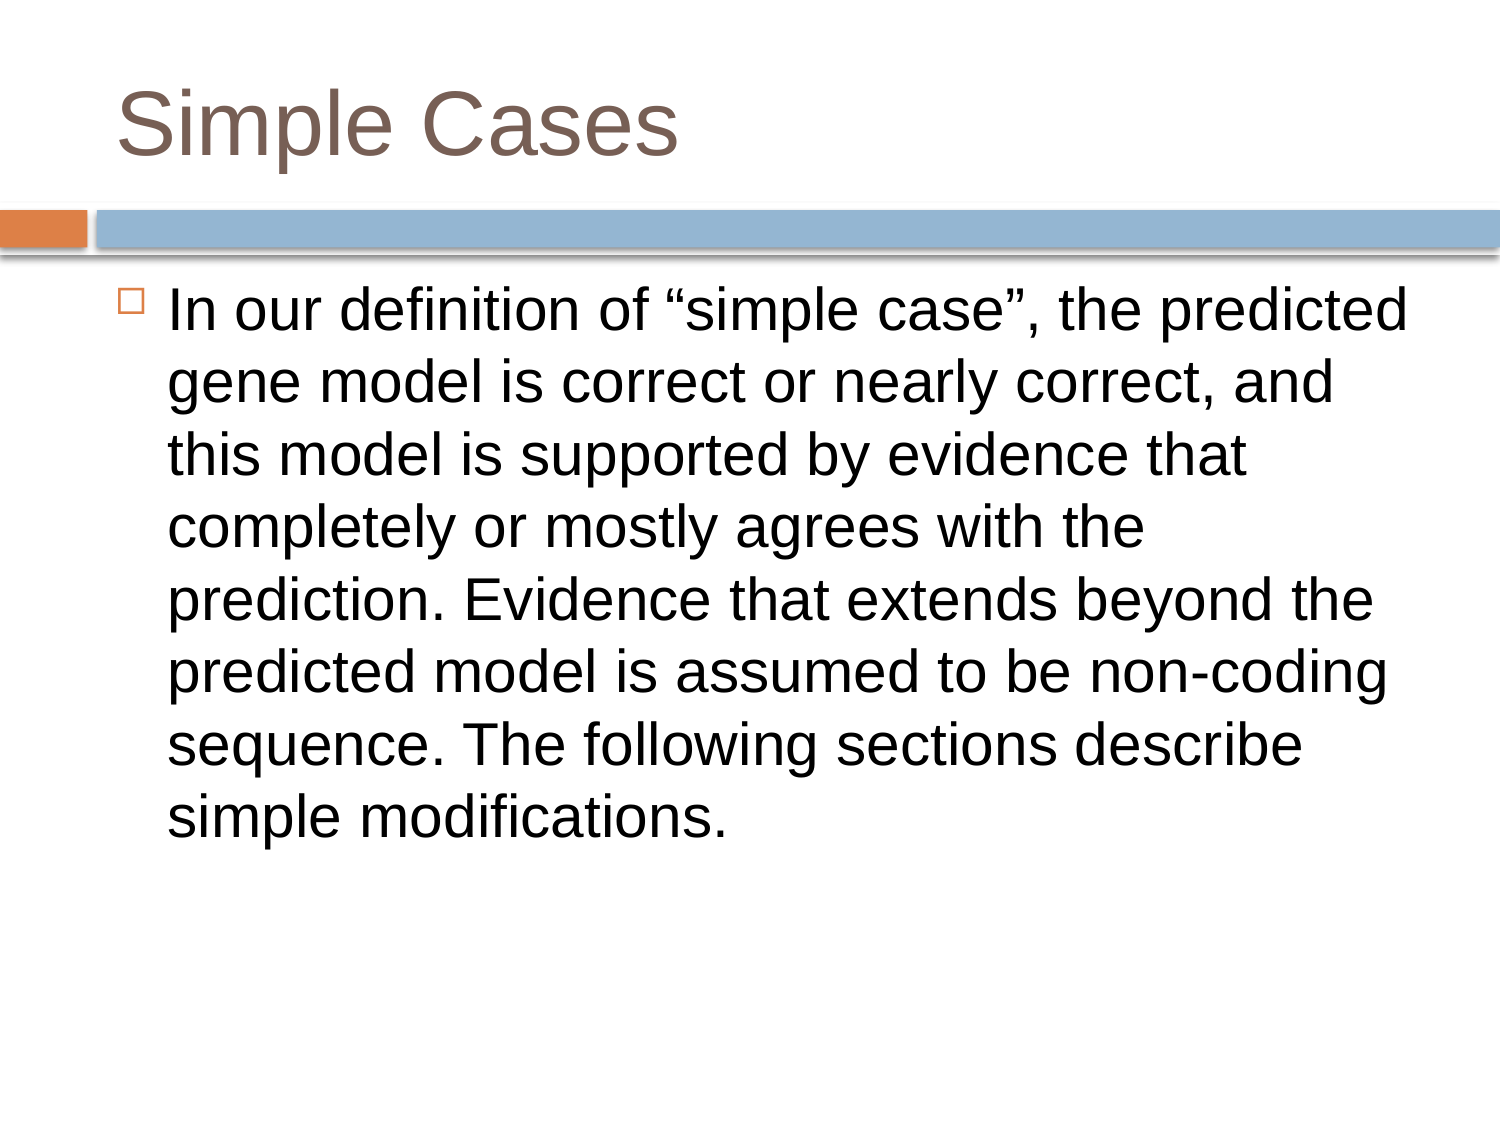

# Simple Cases
In our definition of “simple case”, the predicted gene model is correct or nearly correct, and this model is supported by evidence that completely or mostly agrees with the prediction. Evidence that extends beyond the predicted model is assumed to be non-coding sequence. The following sections describe simple modifications.